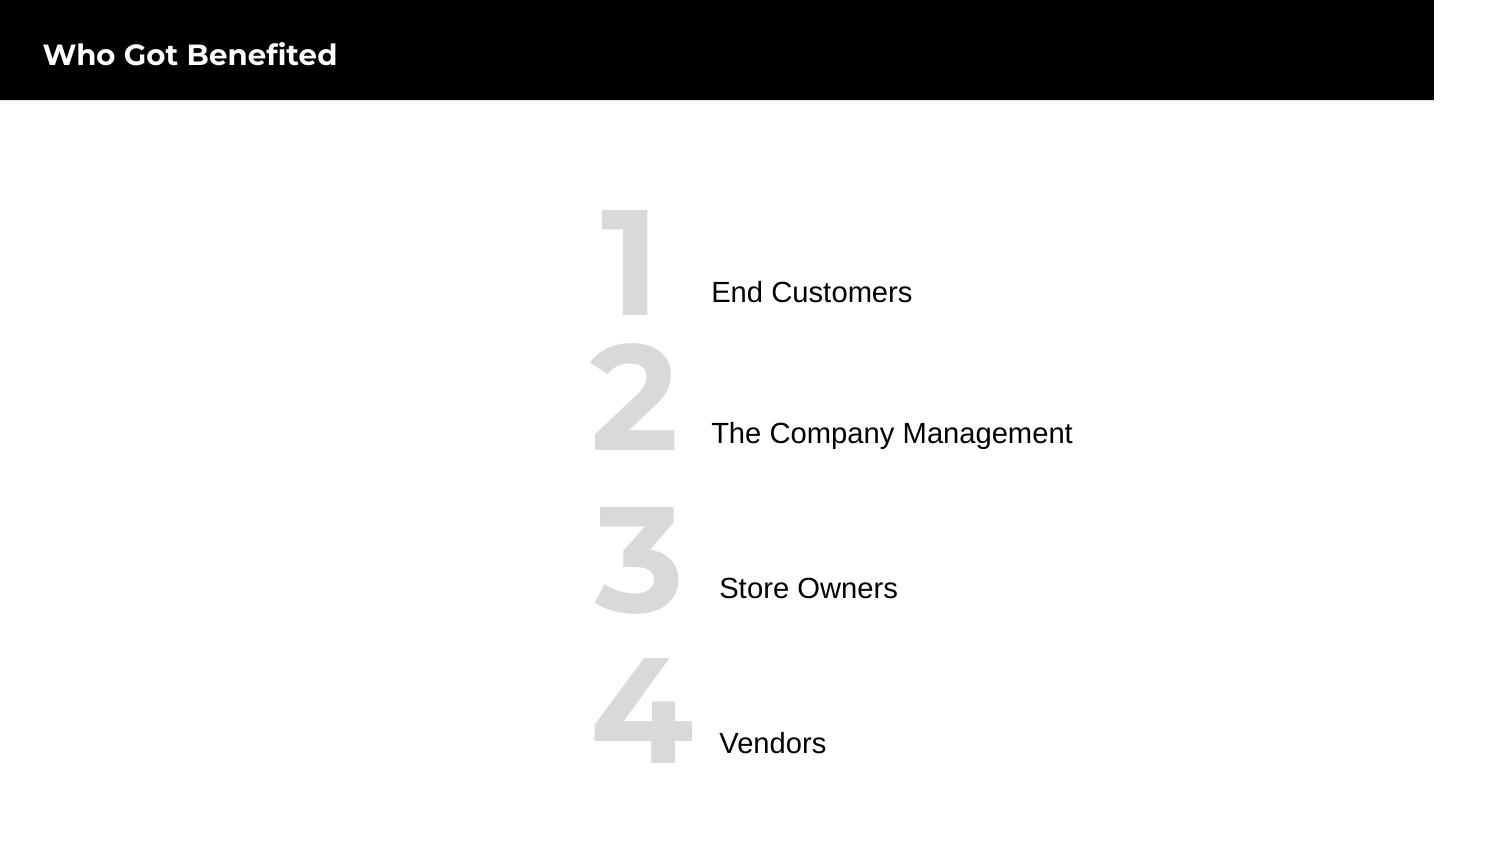

Who Got Benefited
1
End Customers
2
The Company Management

3
Store Owners
4
Vendors